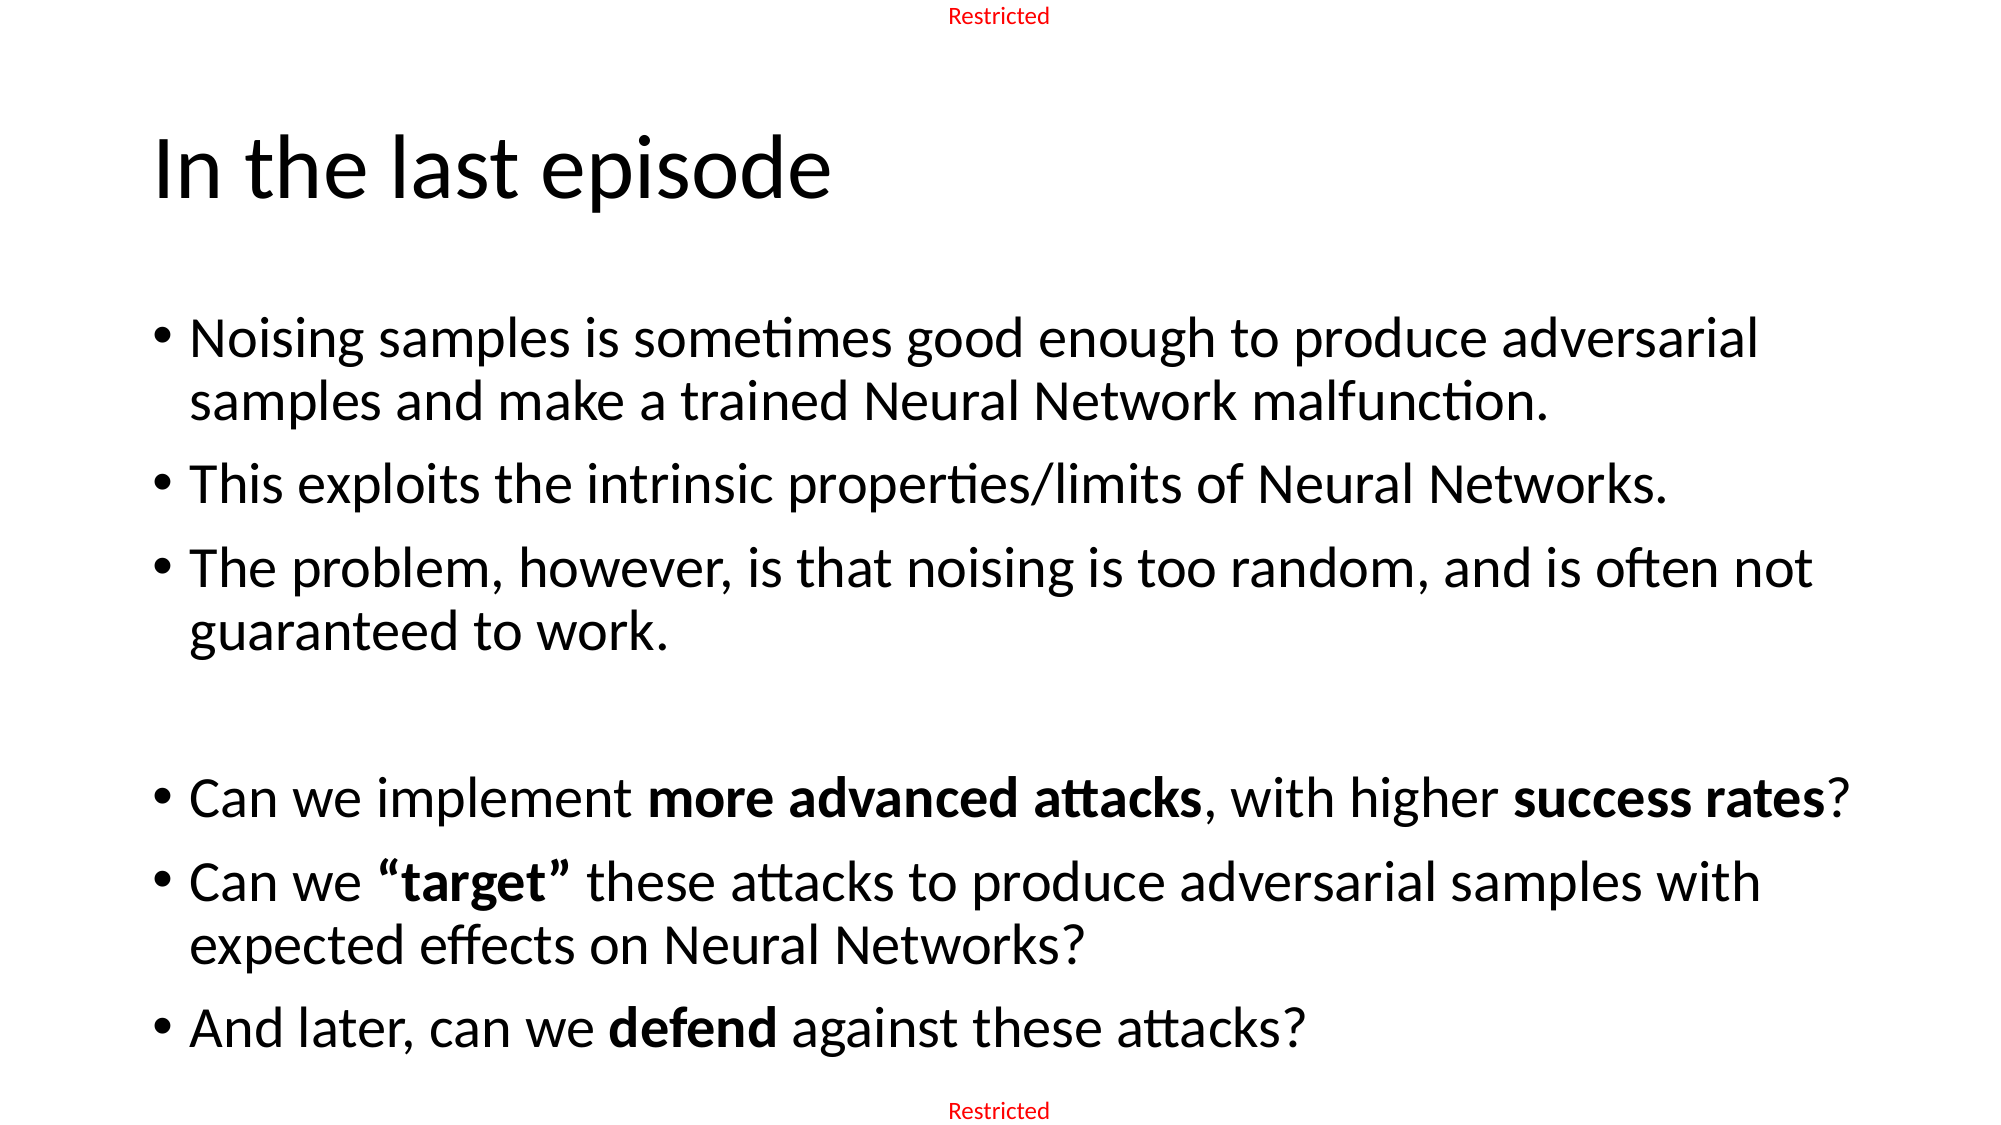

# In the last episode
Noising samples is sometimes good enough to produce adversarial samples and make a trained Neural Network malfunction.
This exploits the intrinsic properties/limits of Neural Networks.
The problem, however, is that noising is too random, and is often not guaranteed to work.

Can we implement more advanced attacks, with higher success rates?
Can we “target” these attacks to produce adversarial samples with expected effects on Neural Networks?
And later, can we defend against these attacks?